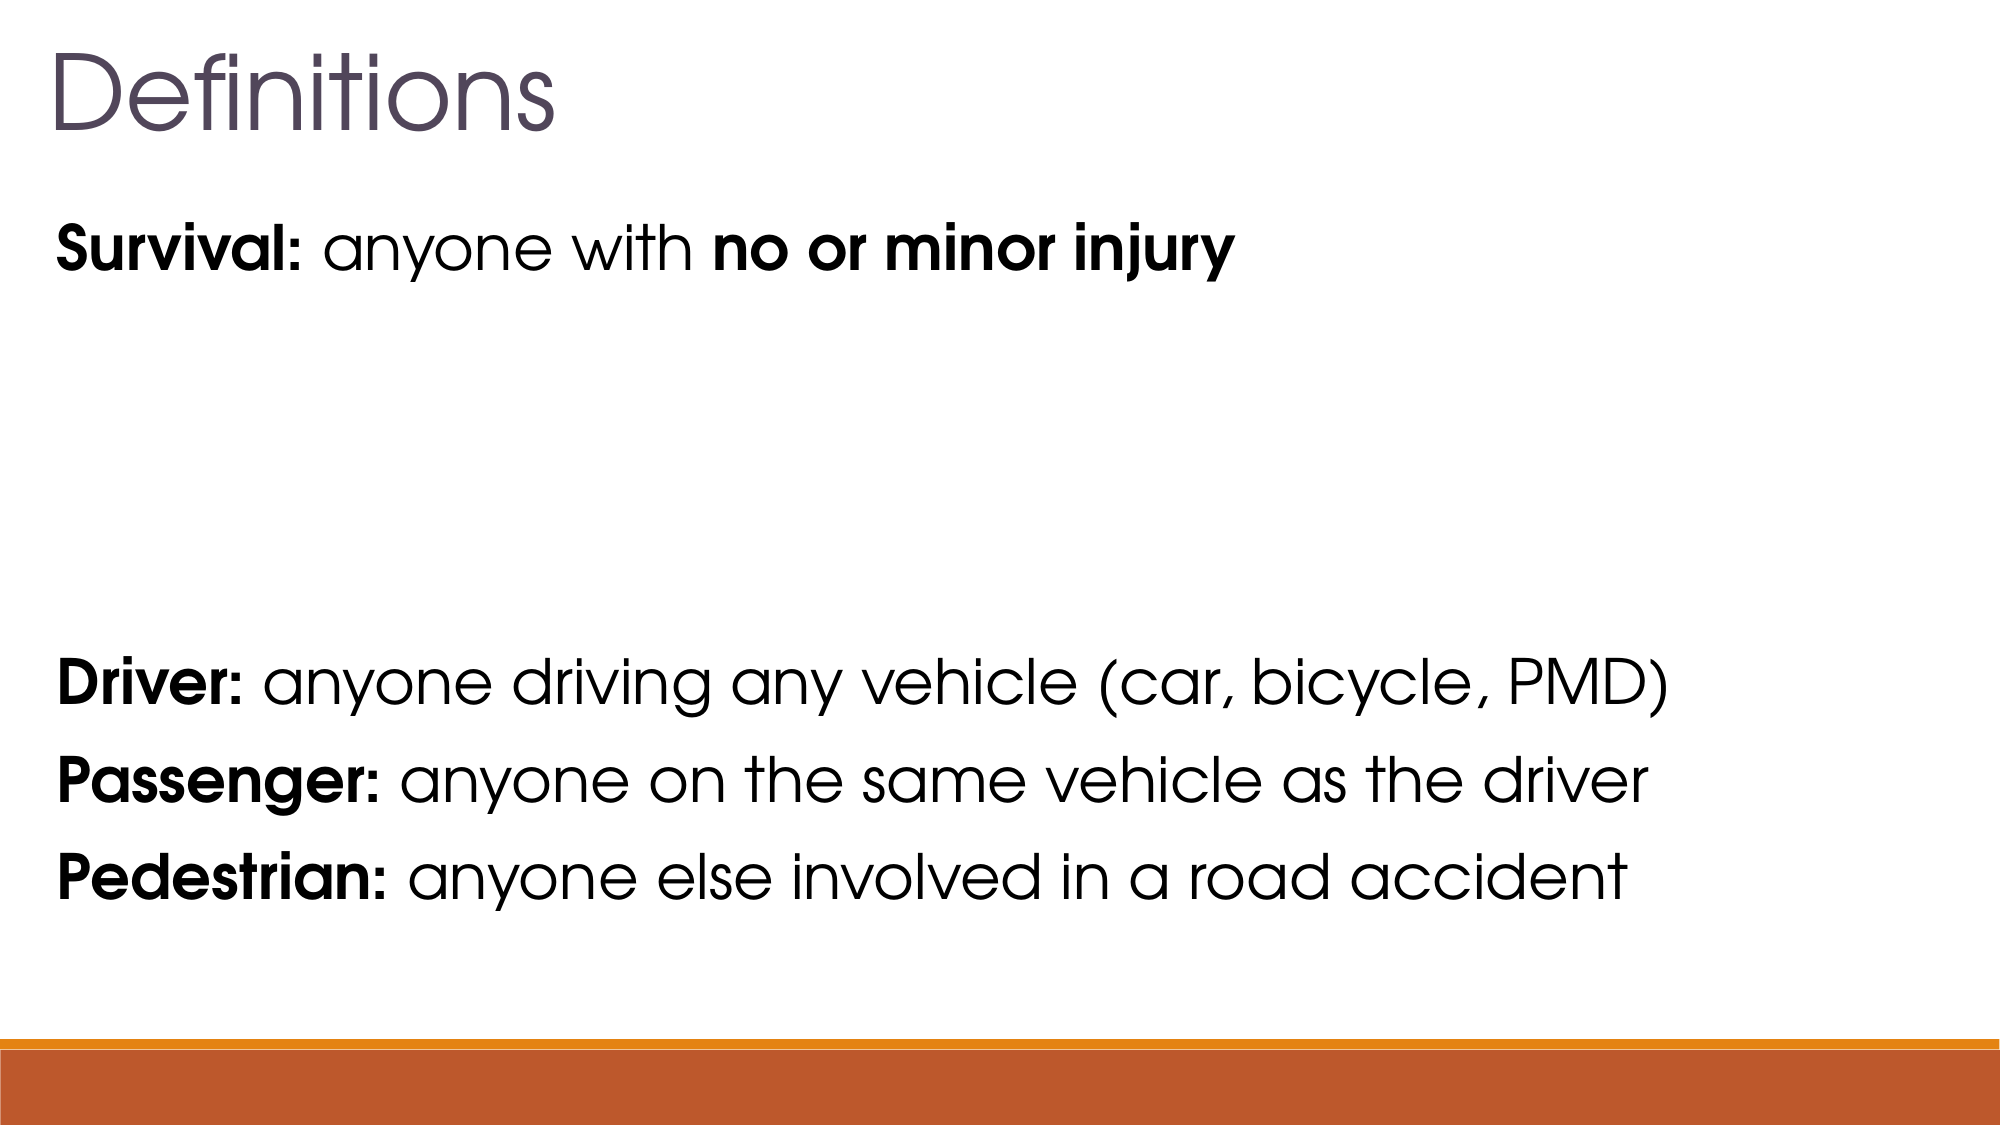

Definitions
Survival: anyone with no or minor injury
Driver: anyone driving any vehicle (car, bicycle, PMD)
Passenger: anyone on the same vehicle as the driver
Pedestrian: anyone else involved in a road accident